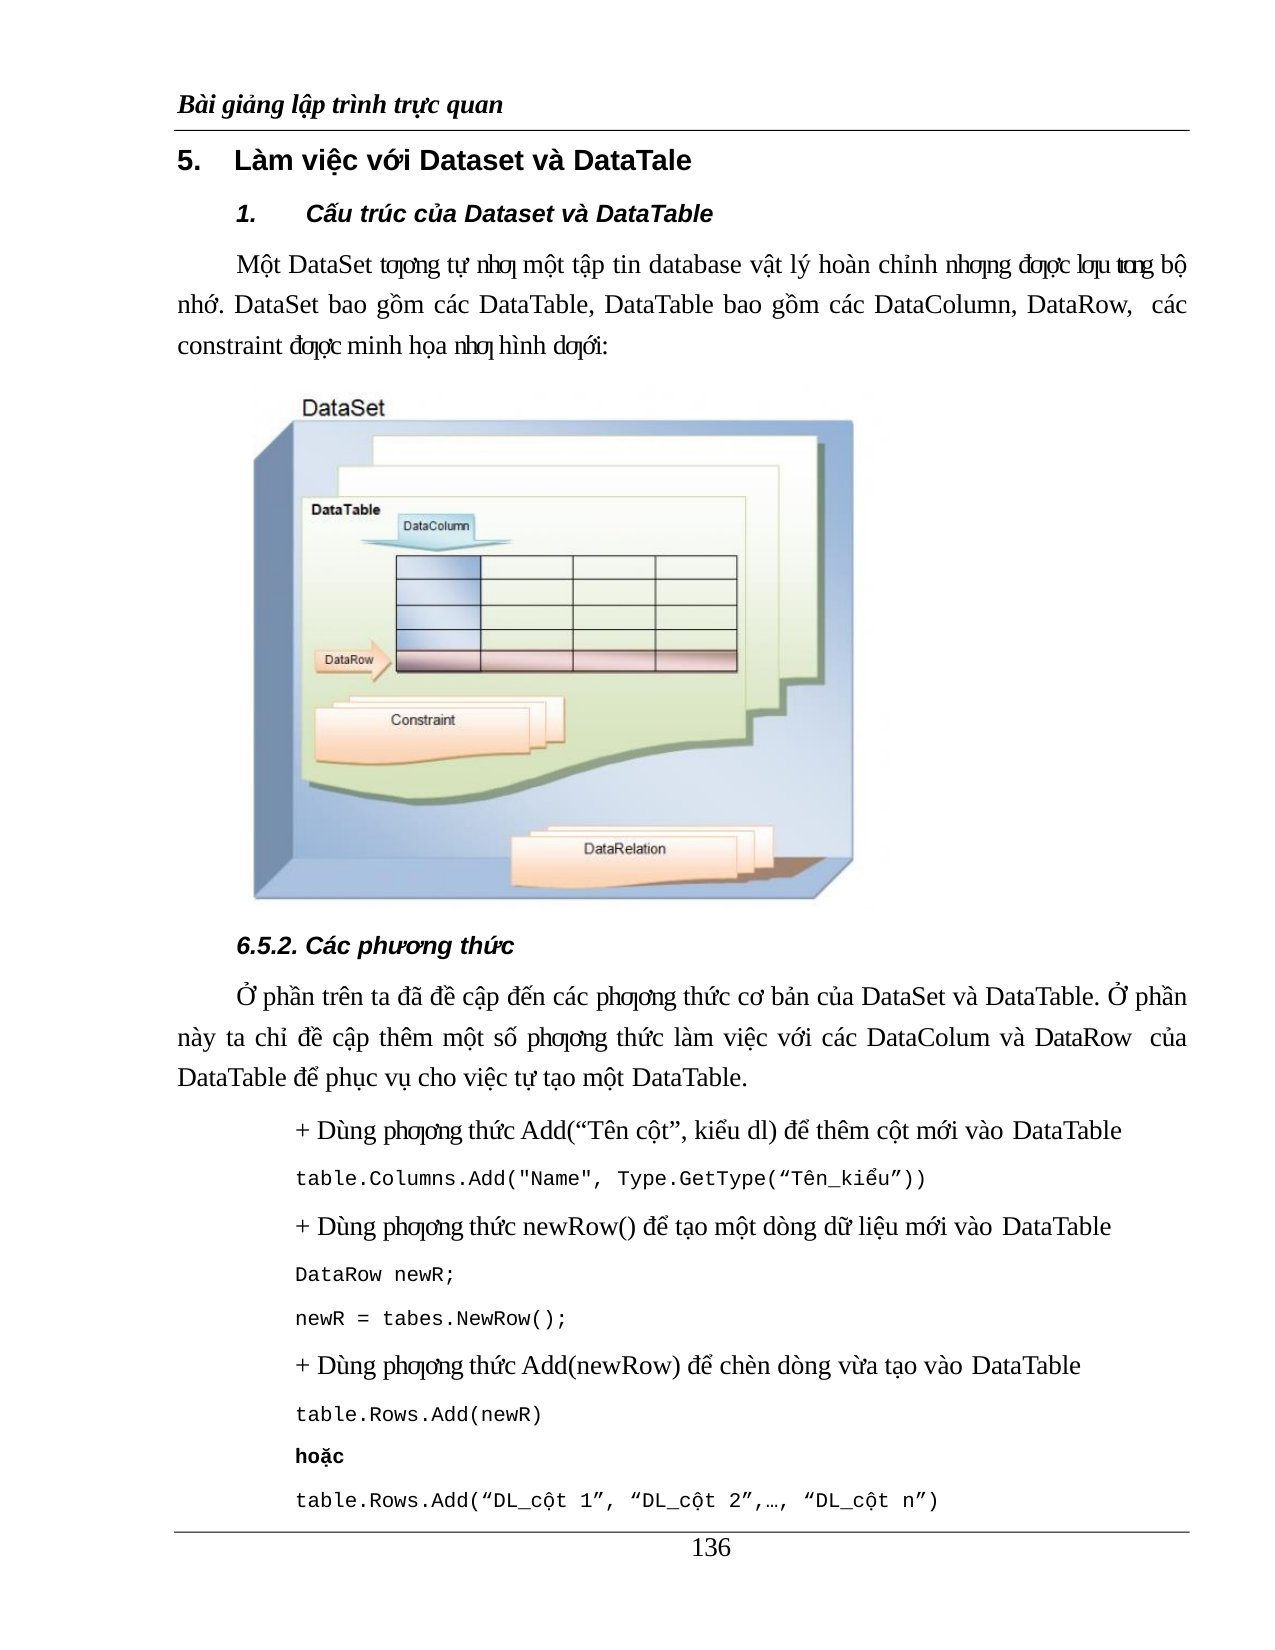

Bài giảng lập trình trực quan
Làm việc với Dataset và DataTale
Cấu trúc của Dataset và DataTable
Một DataSet tƣơng tự nhƣ một tập tin database vật lý hoàn chỉnh nhƣng đƣợc lƣu trong  bộ nhớ. DataSet bao gồm các DataTable, DataTable bao gồm các DataColumn, DataRow,  các constraint đƣợc minh họa nhƣ hình dƣới:

6.5.2. Các phương thức
Ở phần trên ta đã đề cập đến các phƣơng thức cơ bản của DataSet và DataTable. Ở  phần này ta chỉ đề cập thêm một số phƣơng thức làm việc với các DataColum và DataRow  của DataTable để phục vụ cho việc tự tạo một DataTable.
+ Dùng phƣơng thức Add(“Tên cột”, kiểu dl) để thêm cột mới vào DataTable
table.Columns.Add("Name", Type.GetType(“Tên_kiểu”))
+ Dùng phƣơng thức newRow() để tạo một dòng dữ liệu mới vào DataTable
DataRow newR;
newR = tabes.NewRow();
+ Dùng phƣơng thức Add(newRow) để chèn dòng vừa tạo vào DataTable
table.Rows.Add(newR)
hoặc
table.Rows.Add(“DL_cột 1”, “DL_cột 2”,…, “DL_cột n”)
136